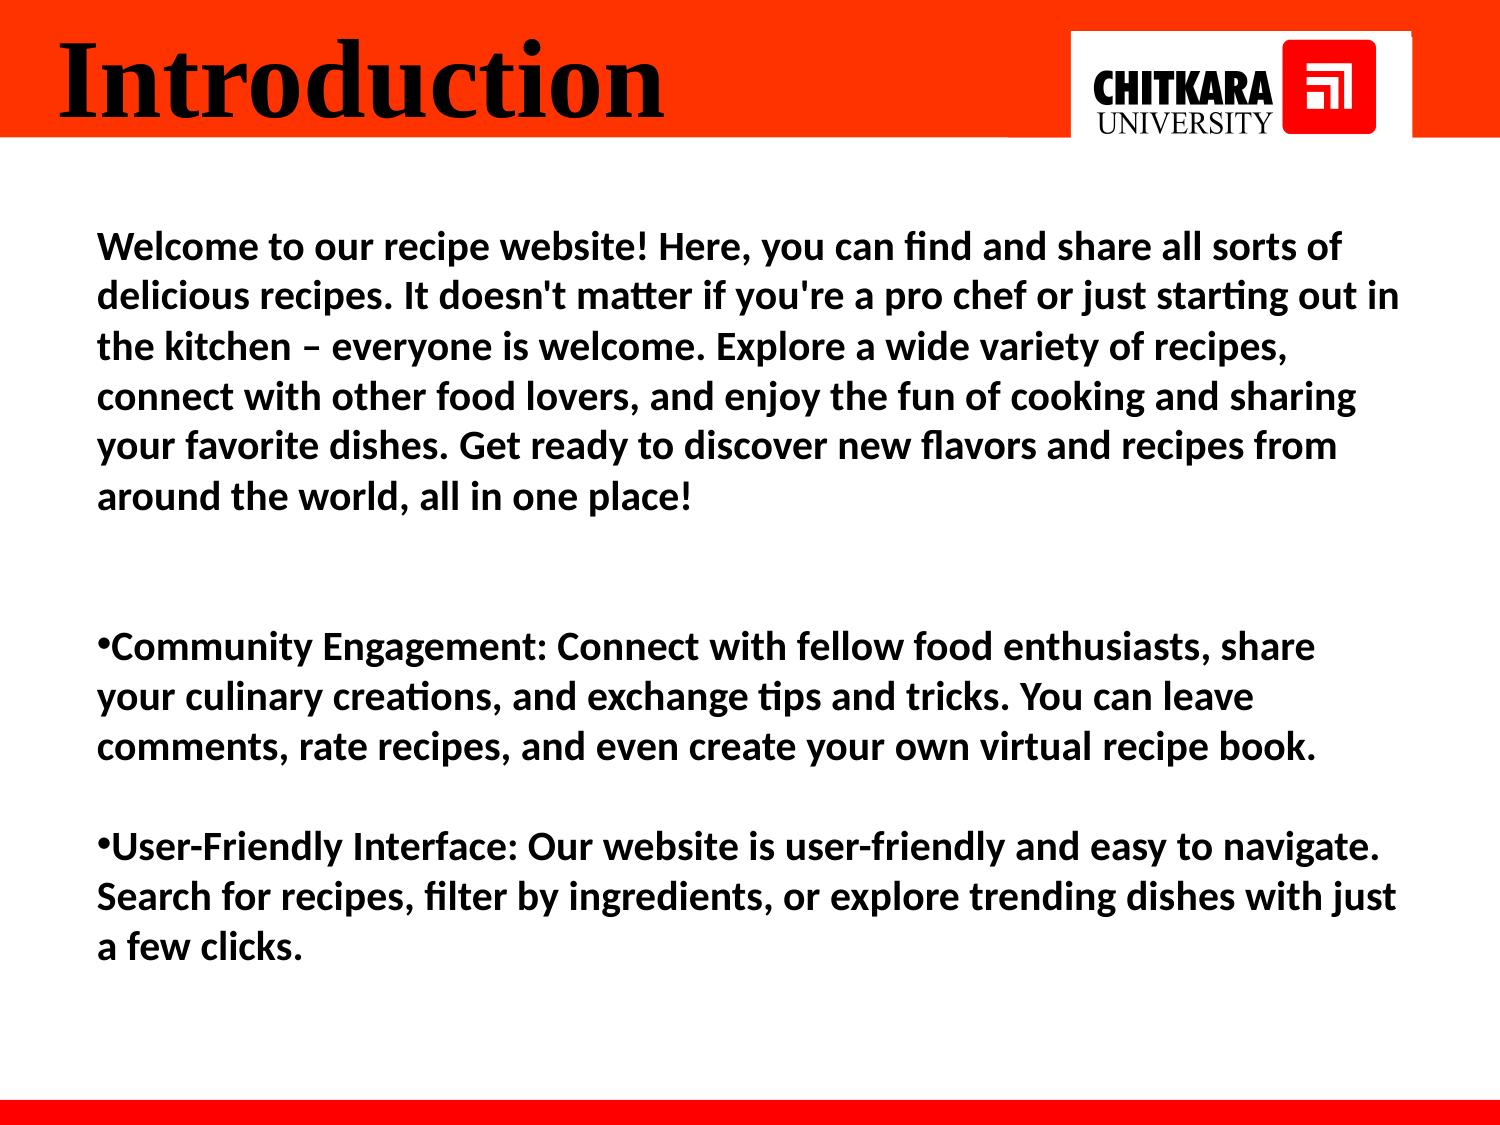

Introduction
Welcome to our recipe website! Here, you can find and share all sorts of delicious recipes. It doesn't matter if you're a pro chef or just starting out in the kitchen – everyone is welcome. Explore a wide variety of recipes, connect with other food lovers, and enjoy the fun of cooking and sharing your favorite dishes. Get ready to discover new flavors and recipes from around the world, all in one place!

Community Engagement: Connect with fellow food enthusiasts, share your culinary creations, and exchange tips and tricks. You can leave comments, rate recipes, and even create your own virtual recipe book.

User-Friendly Interface: Our website is user-friendly and easy to navigate. Search for recipes, filter by ingredients, or explore trending dishes with just a few clicks.